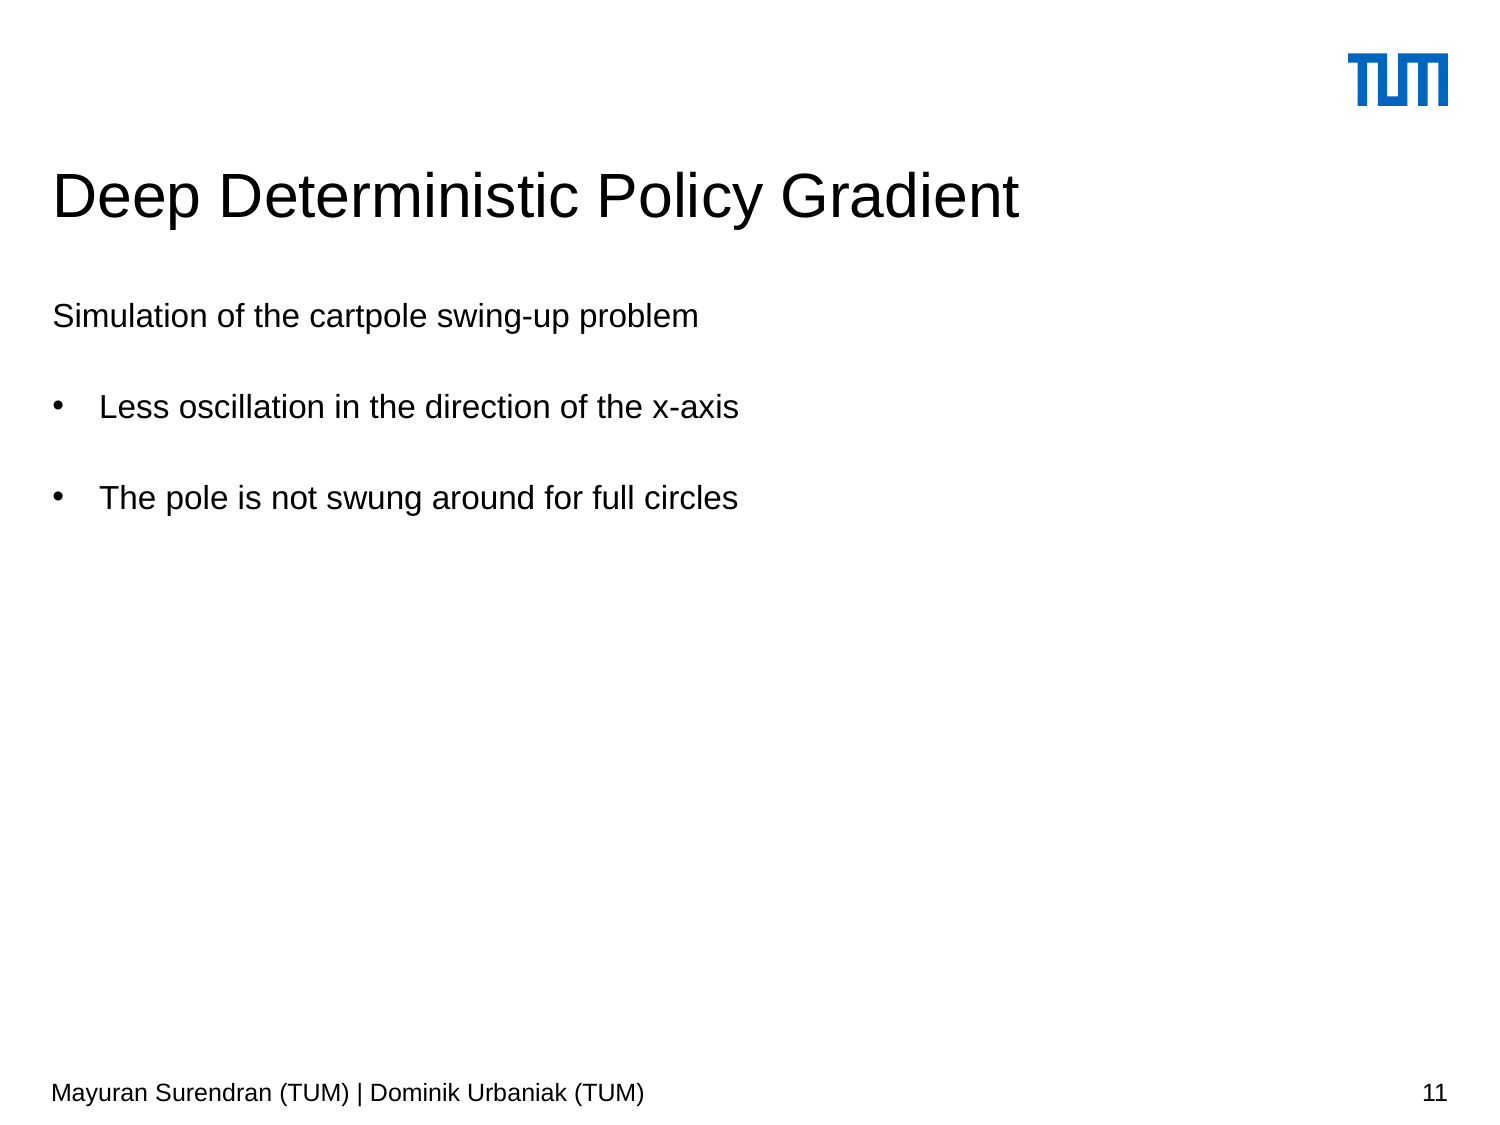

# Deep Deterministic Policy Gradient
Simulation of the cartpole swing-up problem

Less oscillation in the direction of the x-axis

The pole is not swung around for full circles
Mayuran Surendran (TUM) | Dominik Urbaniak (TUM)
11